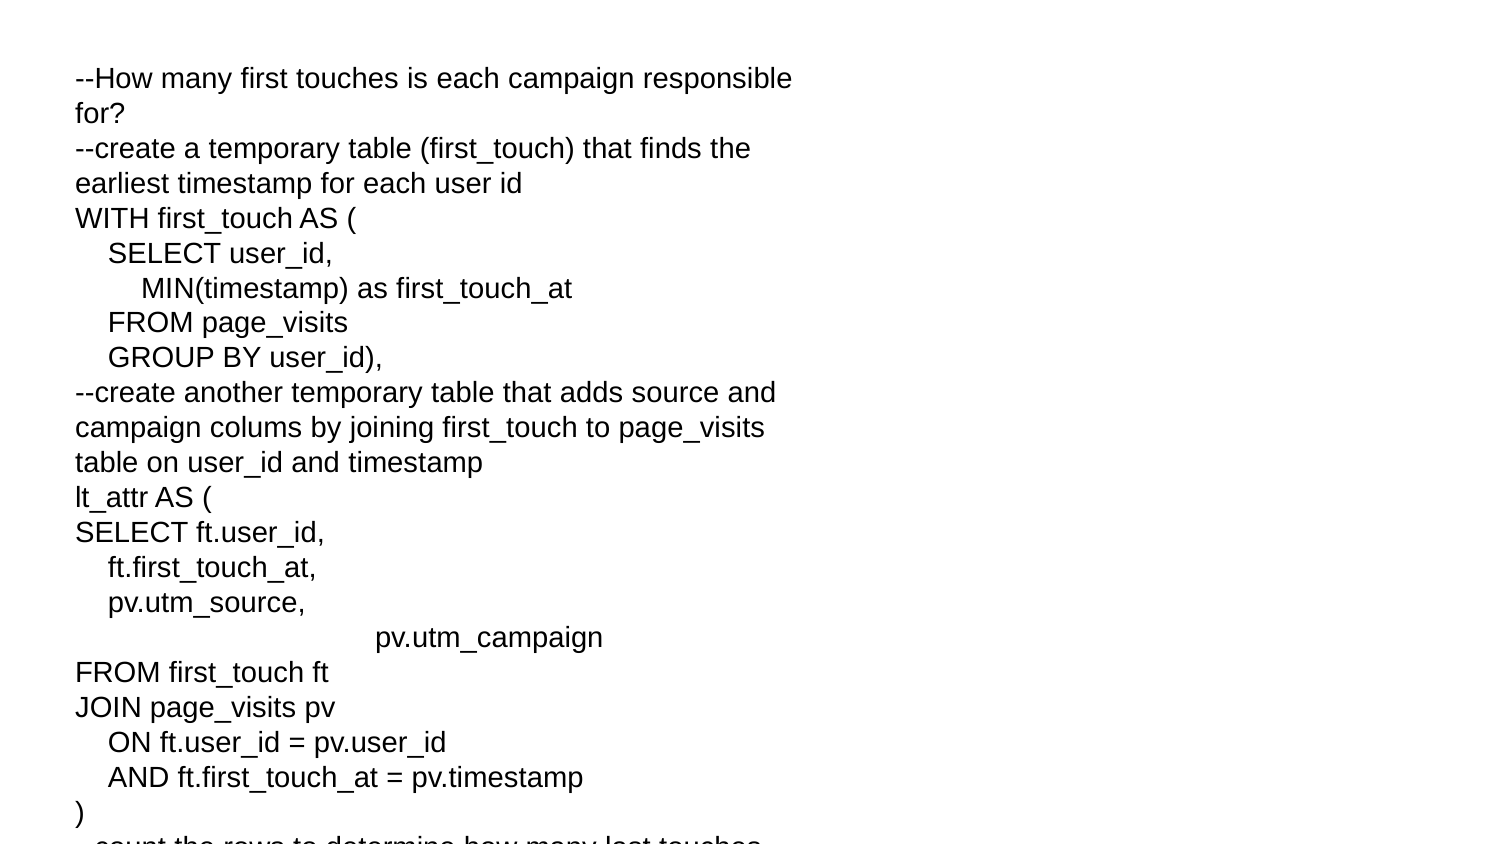

--How many first touches is each campaign responsible for?
--create a temporary table (first_touch) that finds the earliest timestamp for each user id
WITH first_touch AS (
    SELECT user_id,
        MIN(timestamp) as first_touch_at
    FROM page_visits
    GROUP BY user_id),
--create another temporary table that adds source and campaign colums by joining first_touch to page_visits table on user_id and timestamp
lt_attr AS (
SELECT ft.user_id,
    ft.first_touch_at,
    pv.utm_source,
		pv.utm_campaign
FROM first_touch ft
JOIN page_visits pv
    ON ft.user_id = pv.user_id
    AND ft.first_touch_at = pv.timestamp
)
--count the rows to determine how many last touches are attributed to each campaign and source
SELECT ft_attr.utm_source AS Source,
       ft_attr.utm_campaign AS Campaign,
       COUNT(*) AS Count
FROM ft_attr
GROUP BY 1, 2
ORDER BY 3 DESC;